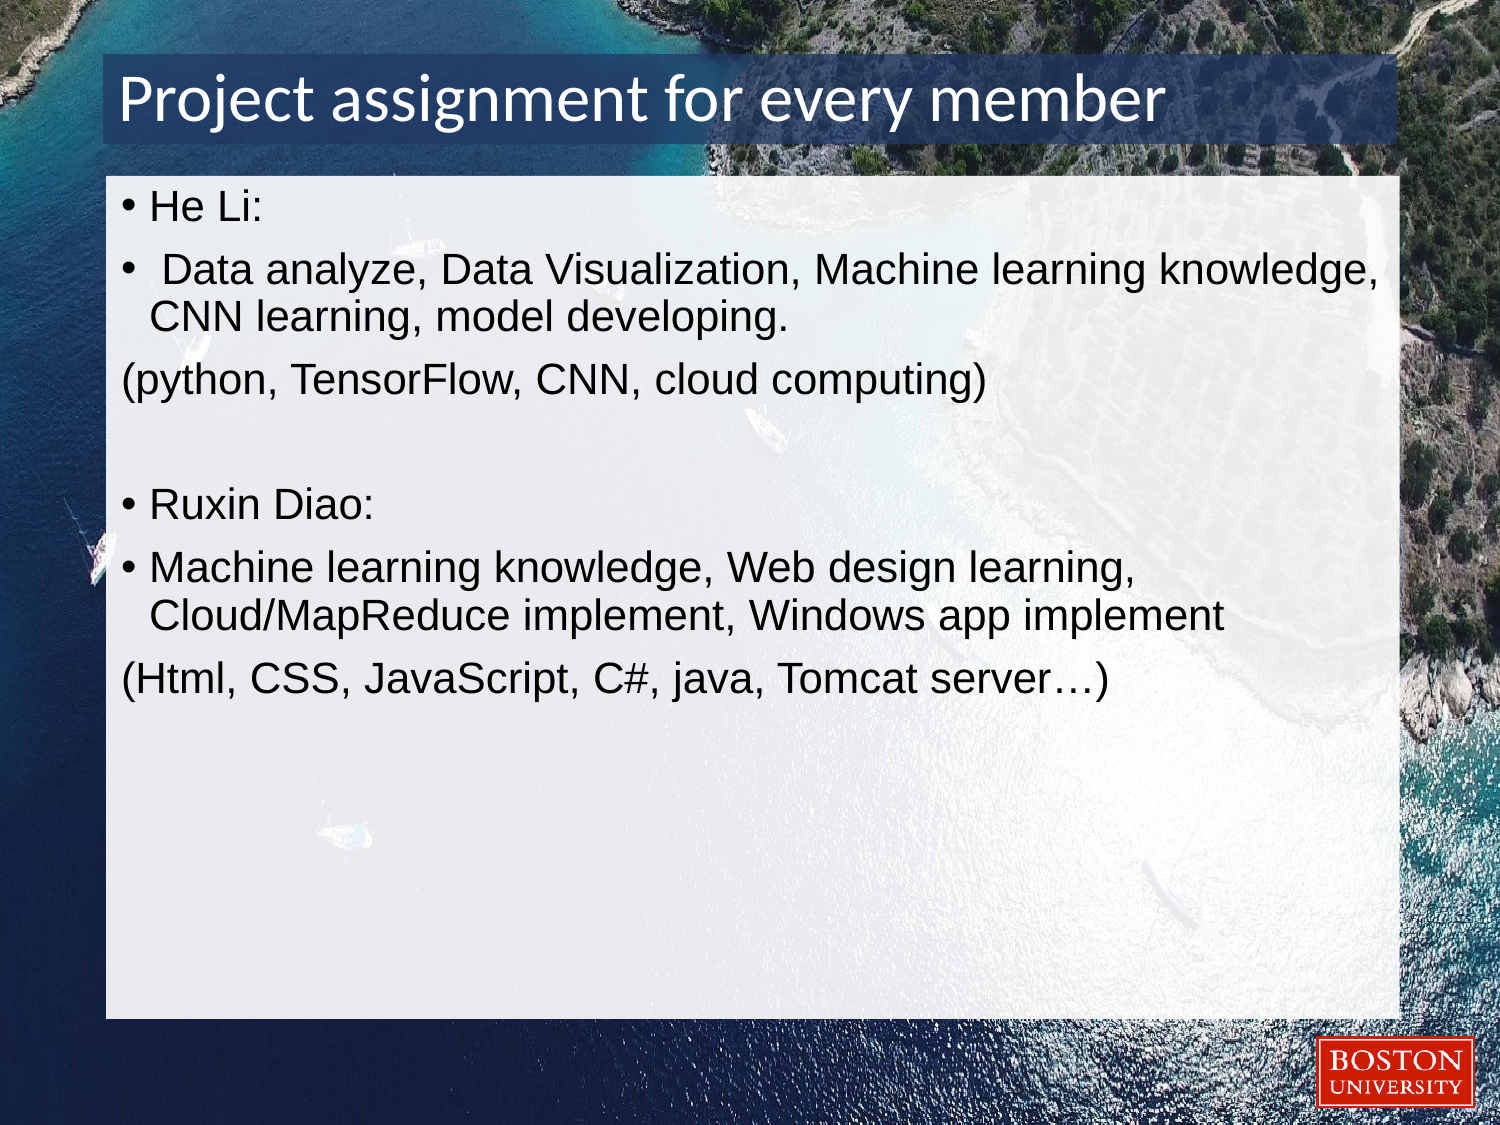

# Project assignment for every member
He Li:
 Data analyze, Data Visualization, Machine learning knowledge, CNN learning, model developing.
(python, TensorFlow, CNN, cloud computing)

Ruxin Diao:
Machine learning knowledge, Web design learning, Cloud/MapReduce implement, Windows app implement
(Html, CSS, JavaScript, C#, java, Tomcat server…)